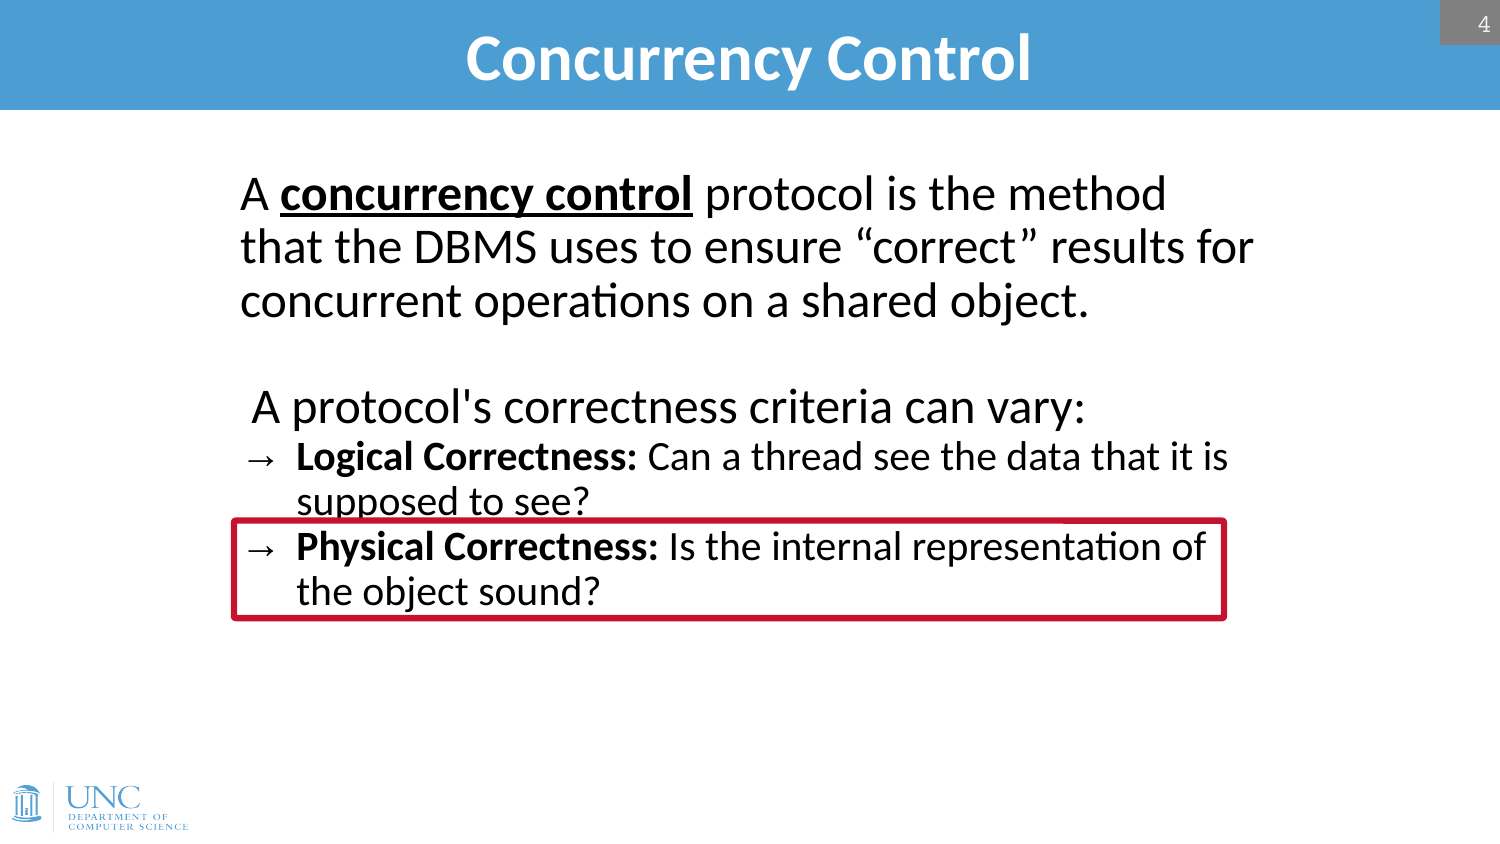

4
# Concurrency Control
A concurrency control protocol is the method that the DBMS uses to ensure “correct” results for concurrent operations on a shared object.

 A protocol's correctness criteria can vary:
Logical Correctness: Can a thread see the data that it is supposed to see?
Physical Correctness: Is the internal representation of the object sound?